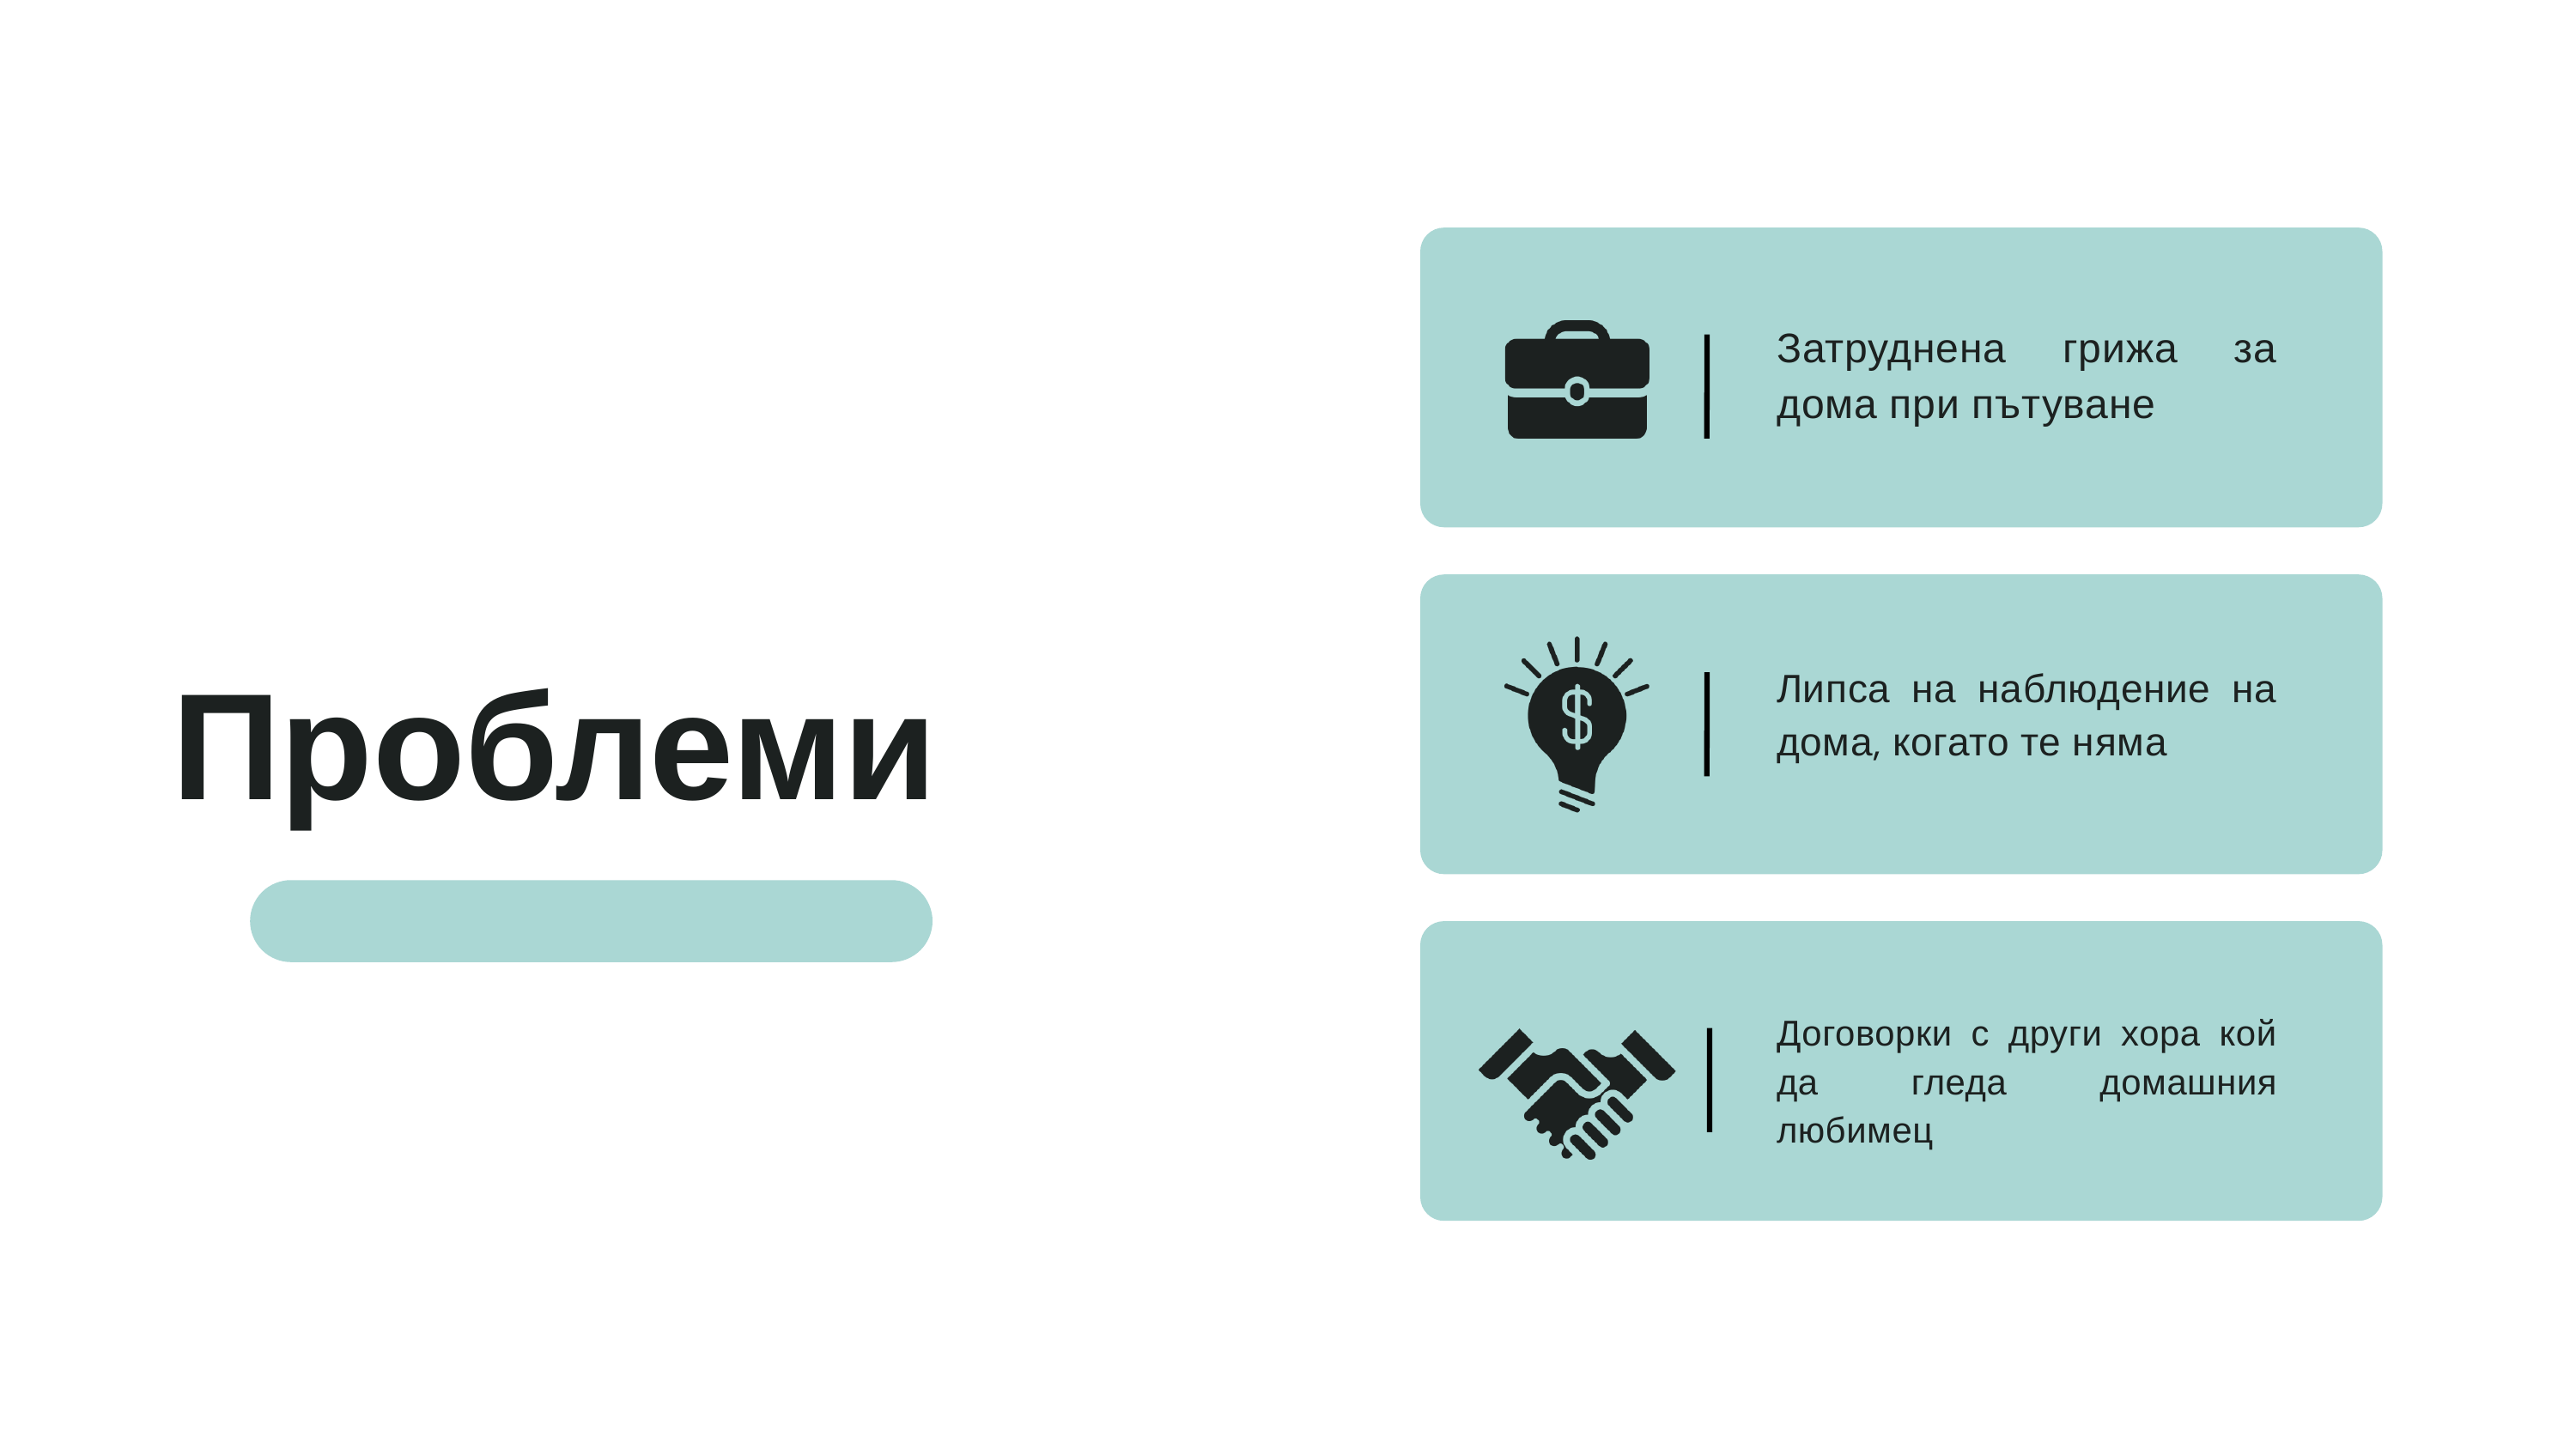

Затруднена грижа за дома при пътуване

Проблеми
Липса на наблюдение на дома, когато те няма

Договорки с други хора кой да гледа домашния любимец